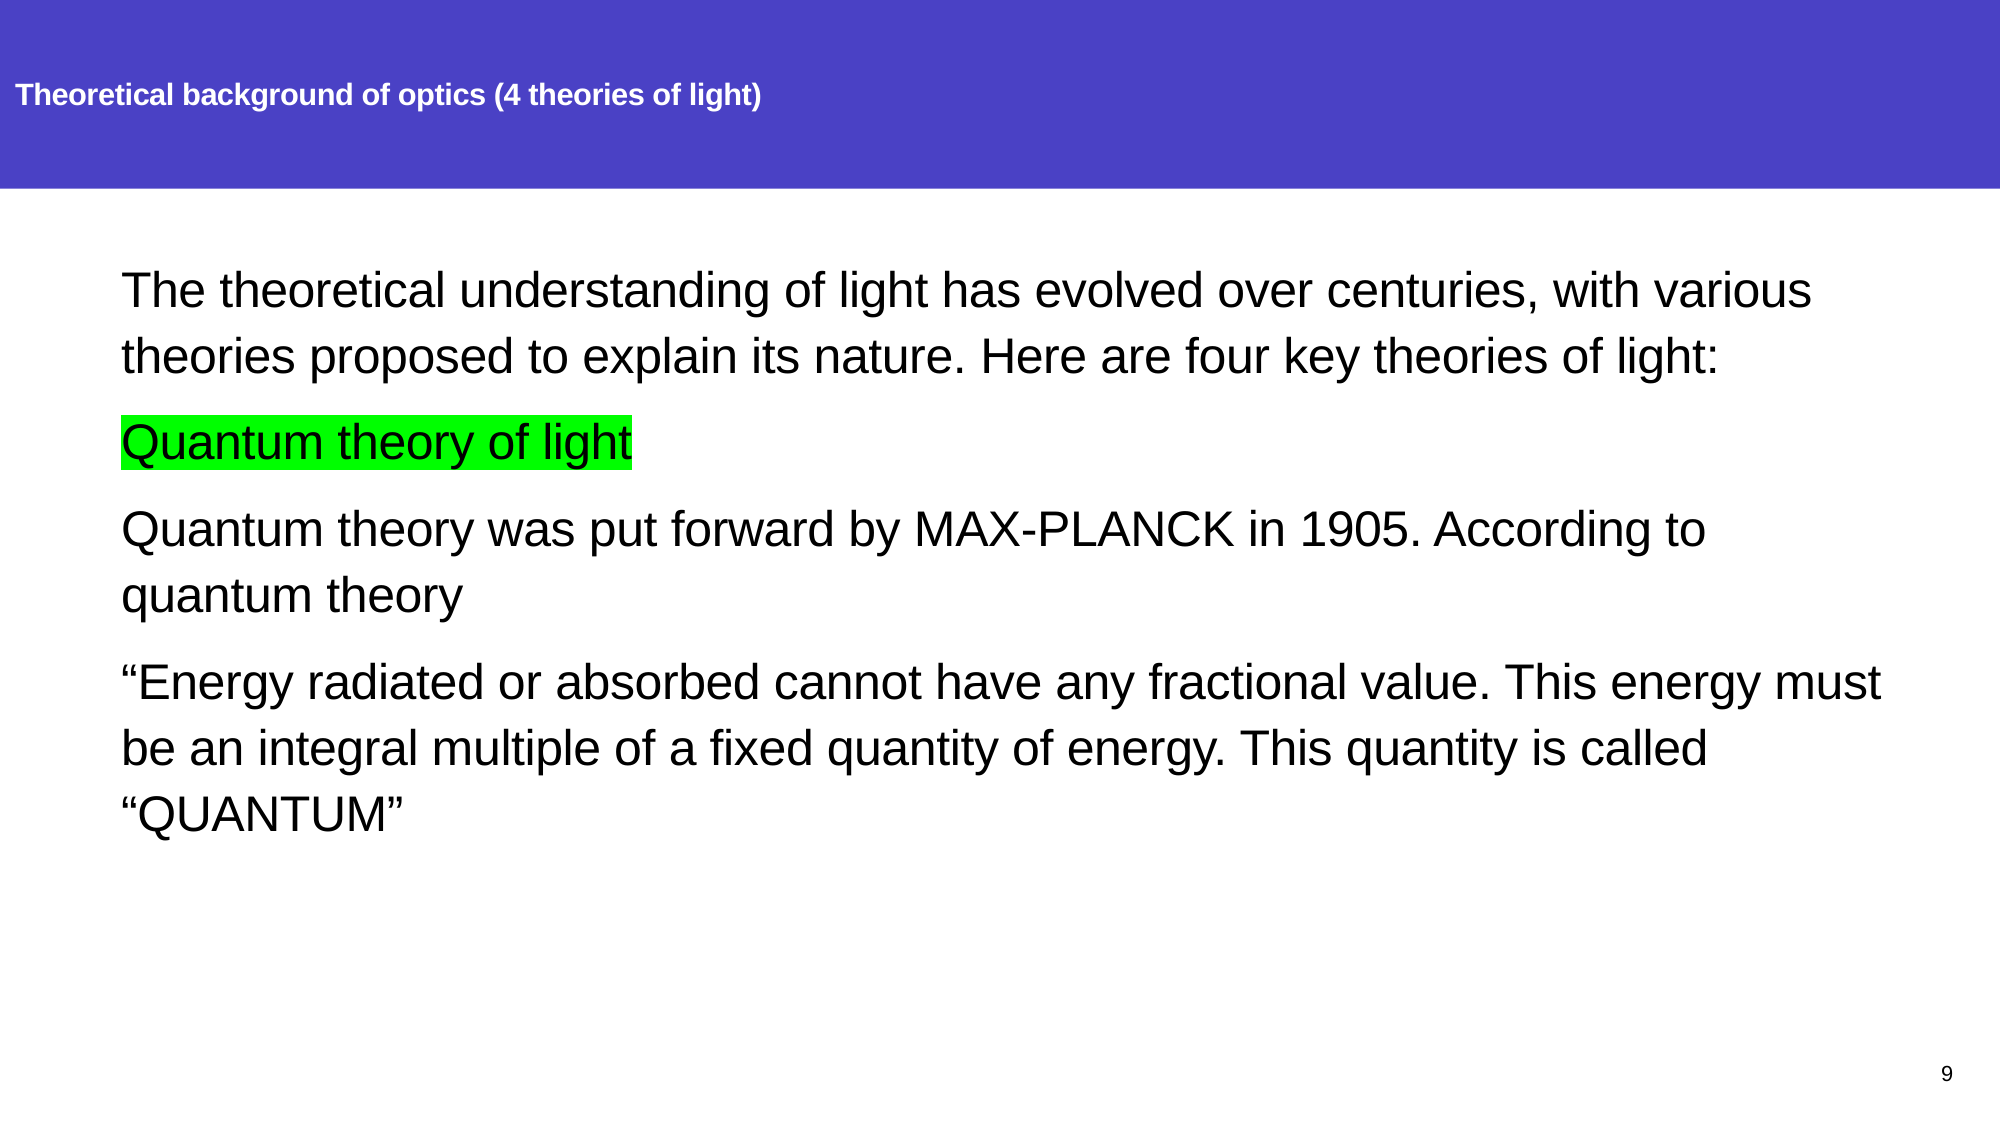

# Theoretical background of optics (4 theories of light)
The theoretical understanding of light has evolved over centuries, with various theories proposed to explain its nature. Here are four key theories of light:
Quantum theory of light
Quantum theory was put forward by MAX-PLANCK in 1905. According to quantum theory
“Energy radiated or absorbed cannot have any fractional value. This energy must be an integral multiple of a fixed quantity of energy. This quantity is called “QUANTUM”
9